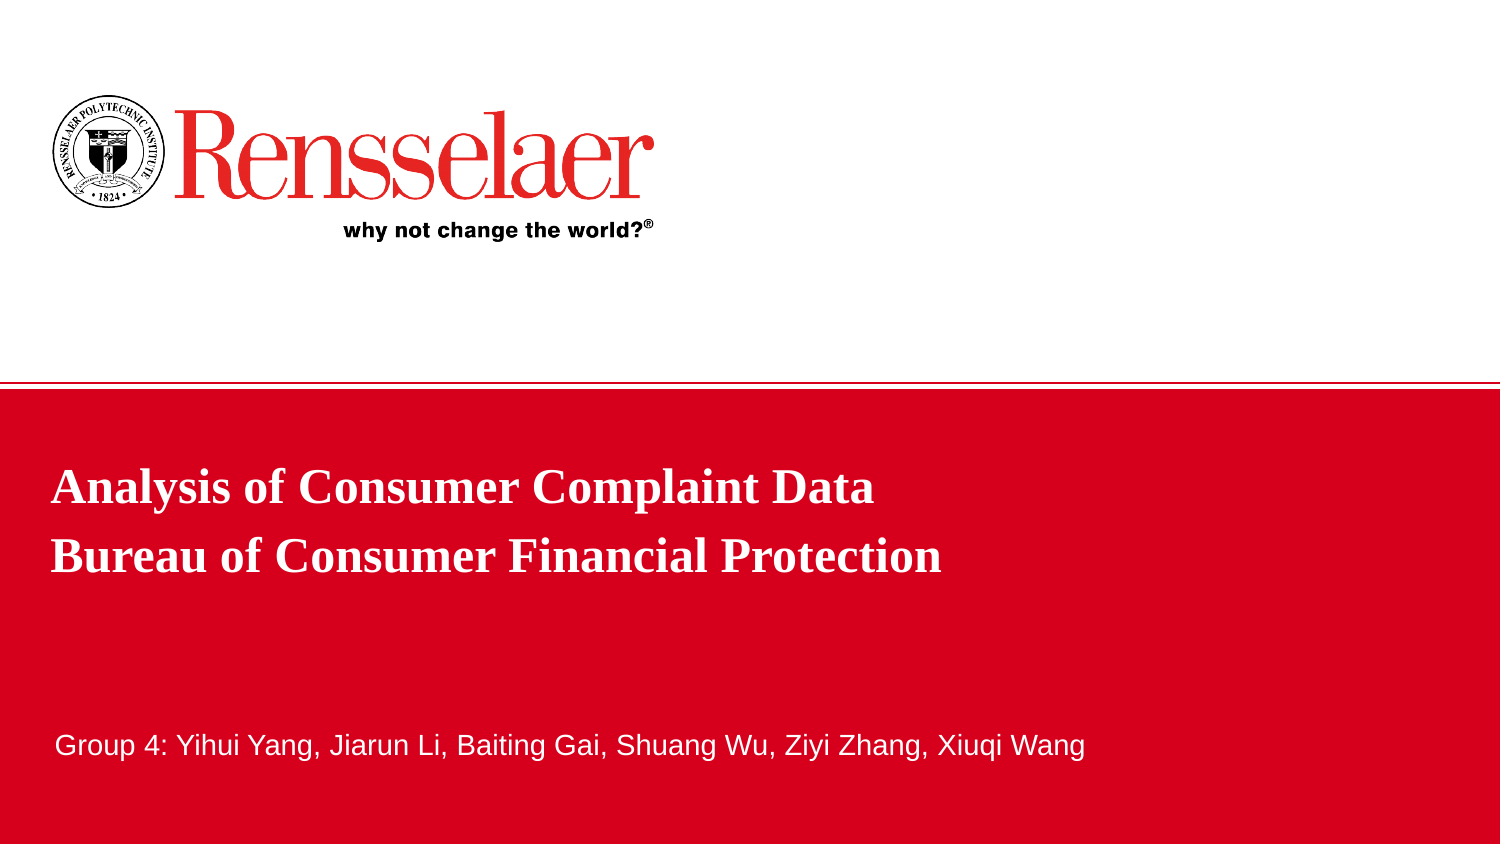

# Analysis of Consumer Complaint Data
Bureau of Consumer Financial Protection
Group 4: Yihui Yang, Jiarun Li, Baiting Gai, Shuang Wu, Ziyi Zhang, Xiuqi Wang